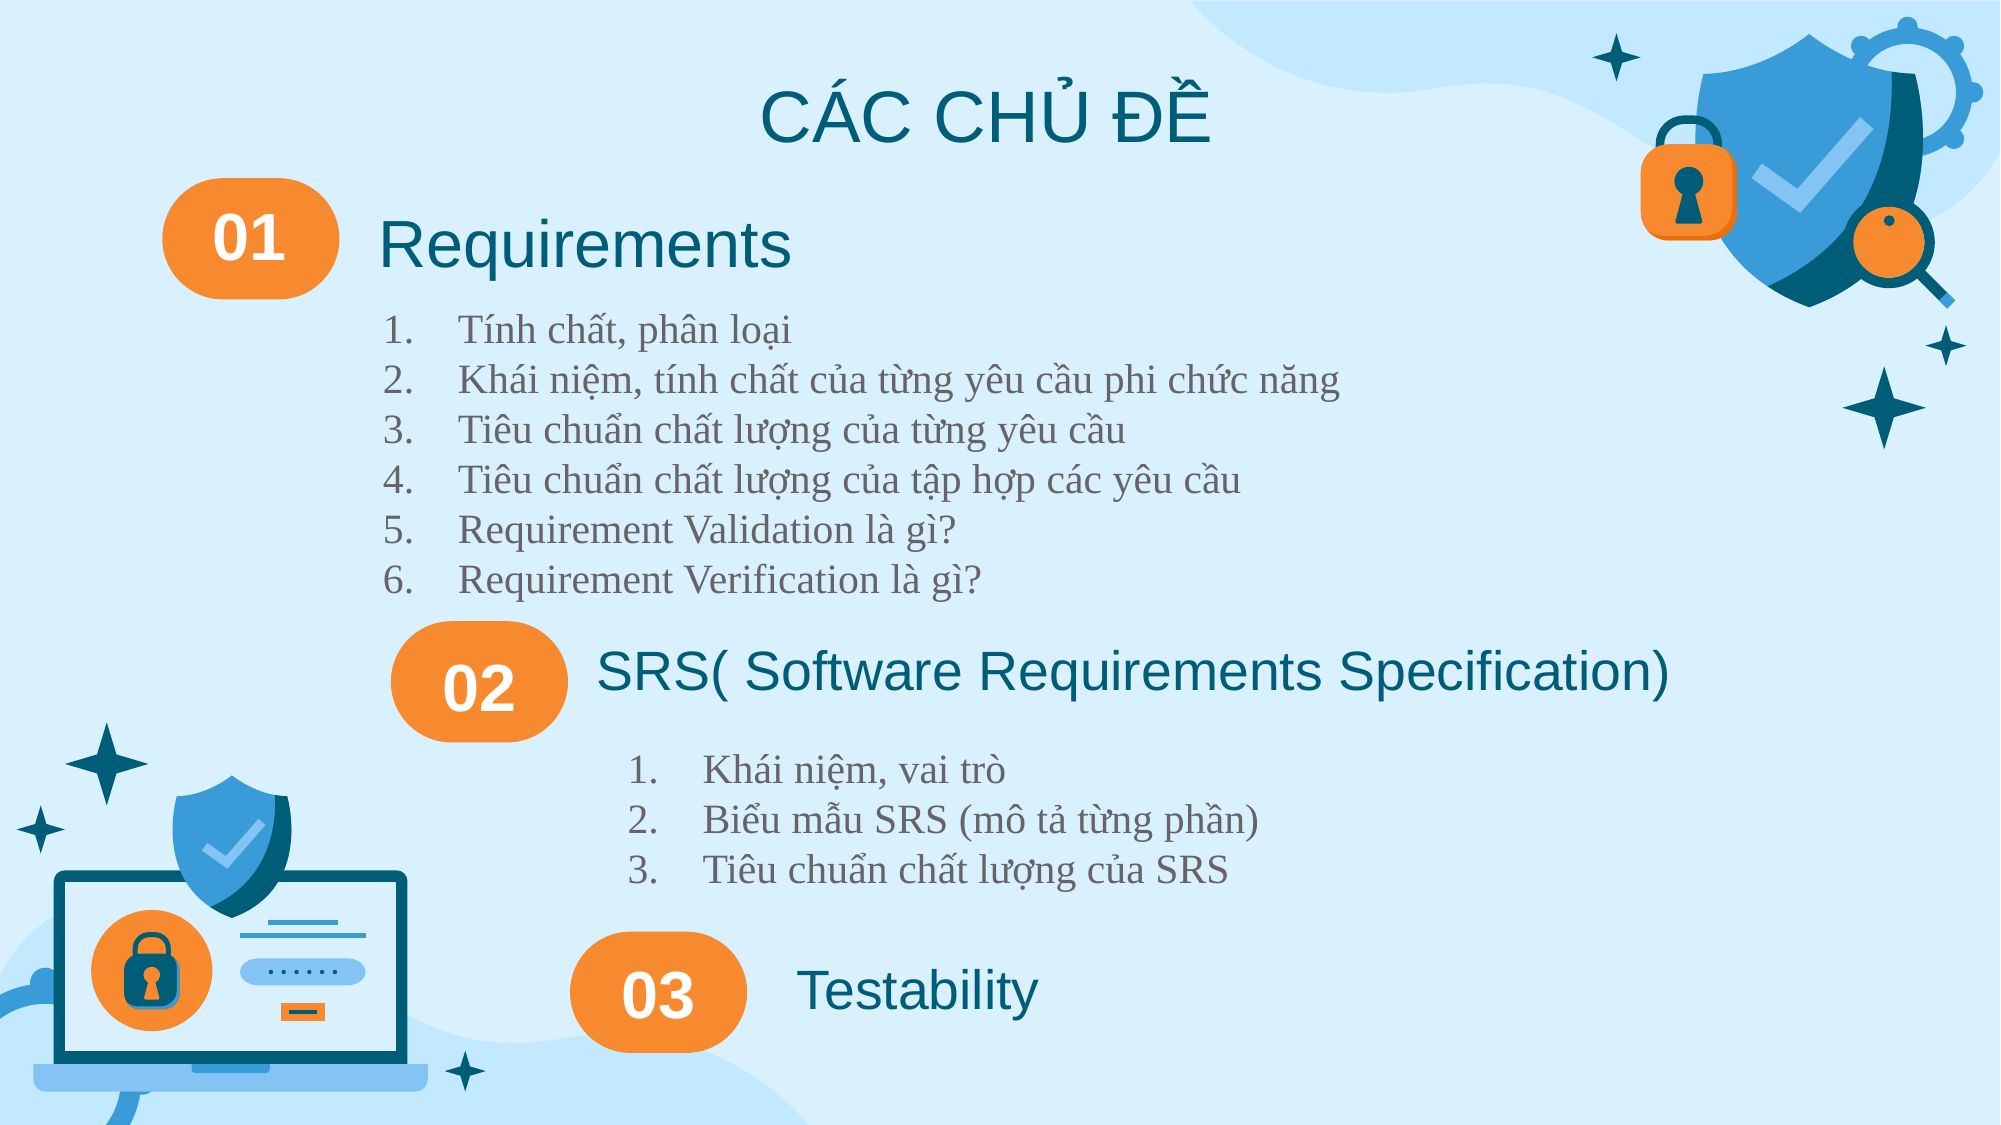

CÁC CHỦ ĐỀ
01

# Requirements
Tính chất, phân loại
Khái niệm, tính chất của từng yêu cầu phi chức năng
Tiêu chuẩn chất lượng của từng yêu cầu
Tiêu chuẩn chất lượng của tập hợp các yêu cầu
Requirement Validation là gì?
Requirement Verification là gì?

02
SRS( Software Requirements Specification)
Khái niệm, vai trò
Biểu mẫu SRS (mô tả từng phần)
Tiêu chuẩn chất lượng của SRS

03

Testability